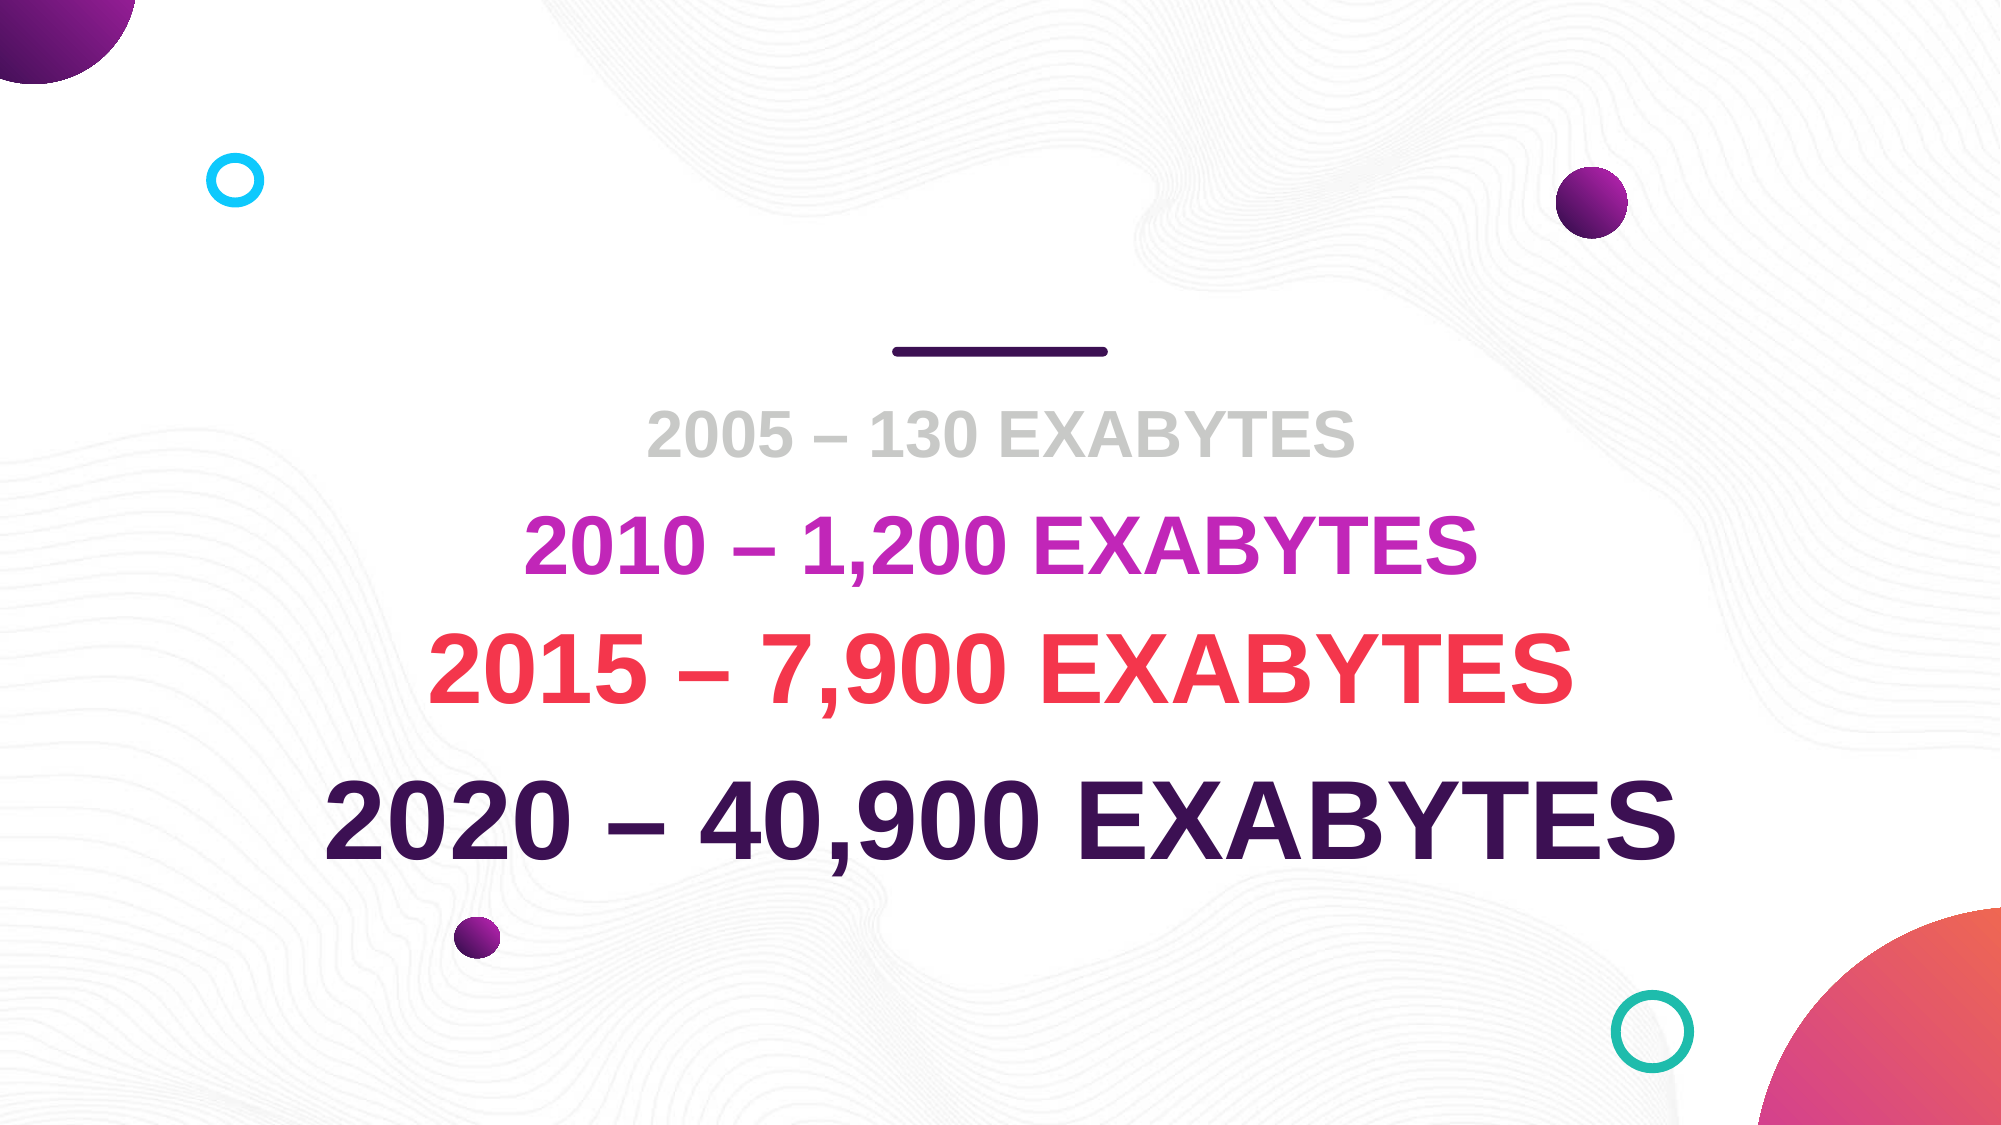

2005 – 130 Exabytes
2010 – 1,200 Exabytes
2015 – 7,900 Exabytes
2020 – 40,900 Exabytes